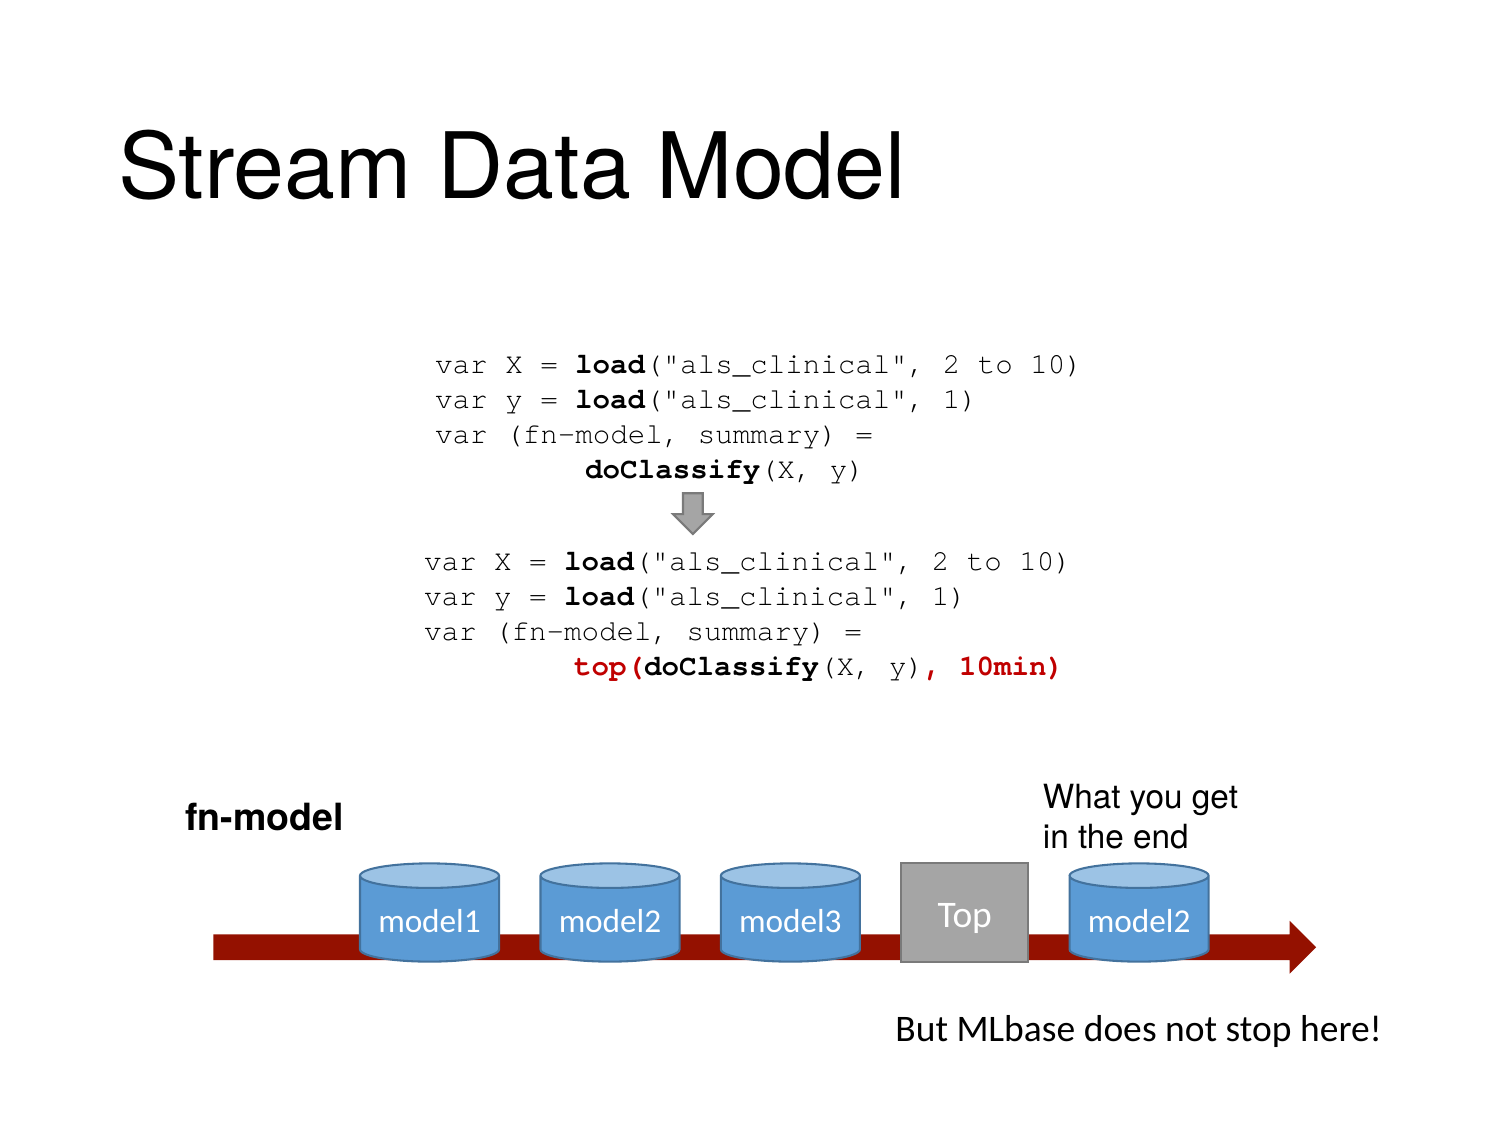

# Stream Data Model
var X = load("als_clinical", 2 to 10)
var y = load("als_clinical", 1)
var (fn-model, summary) =
	doClassify(X, y)

var X = load("als_clinical", 2 to 10)
var y = load("als_clinical", 1)
var (fn-model, summary) =
	top(doClassify(X, y), 10min)
What you get in the end
fn-model
model1
model2
model3
Top
model2

But MLbase does not stop here!